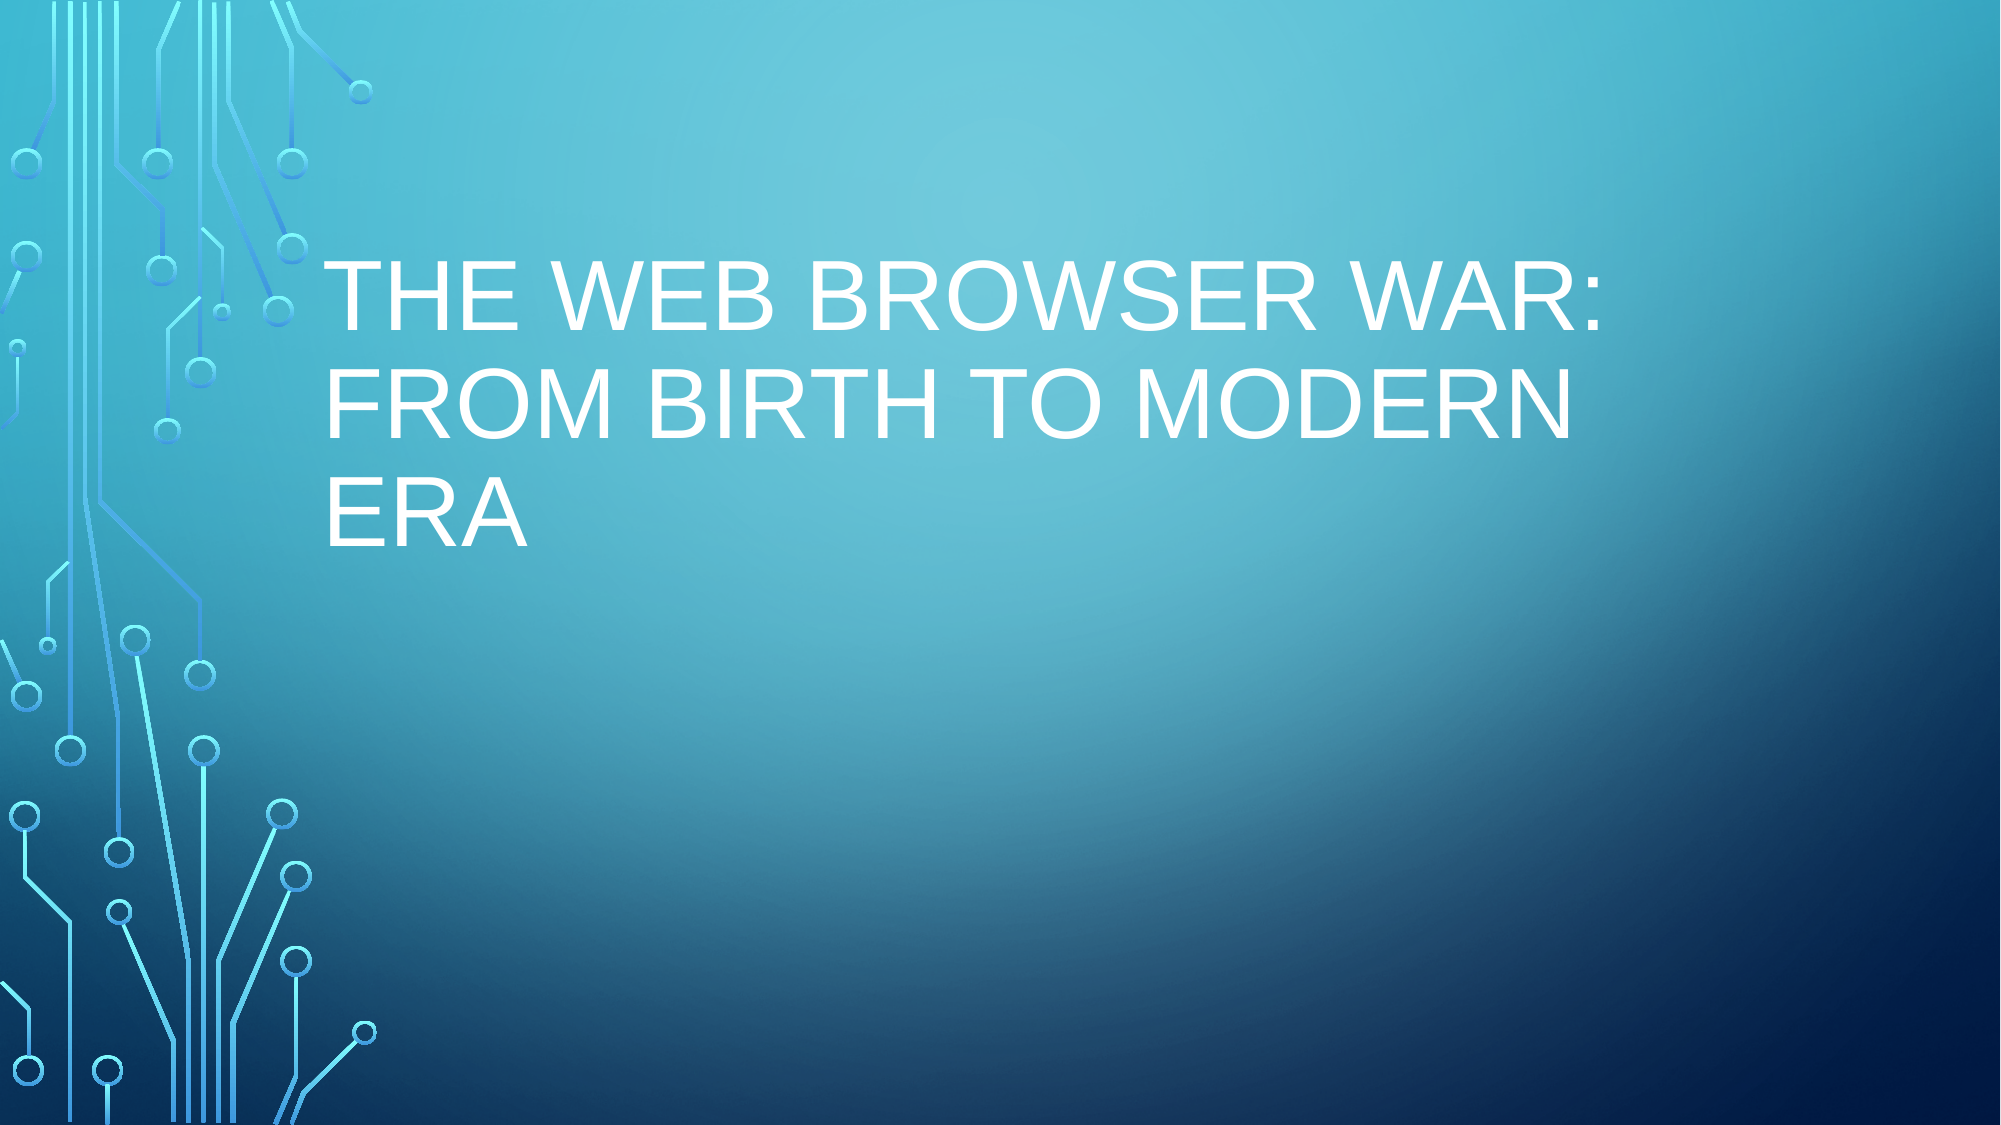

# The Web Browser War: From Birth to Modern Era